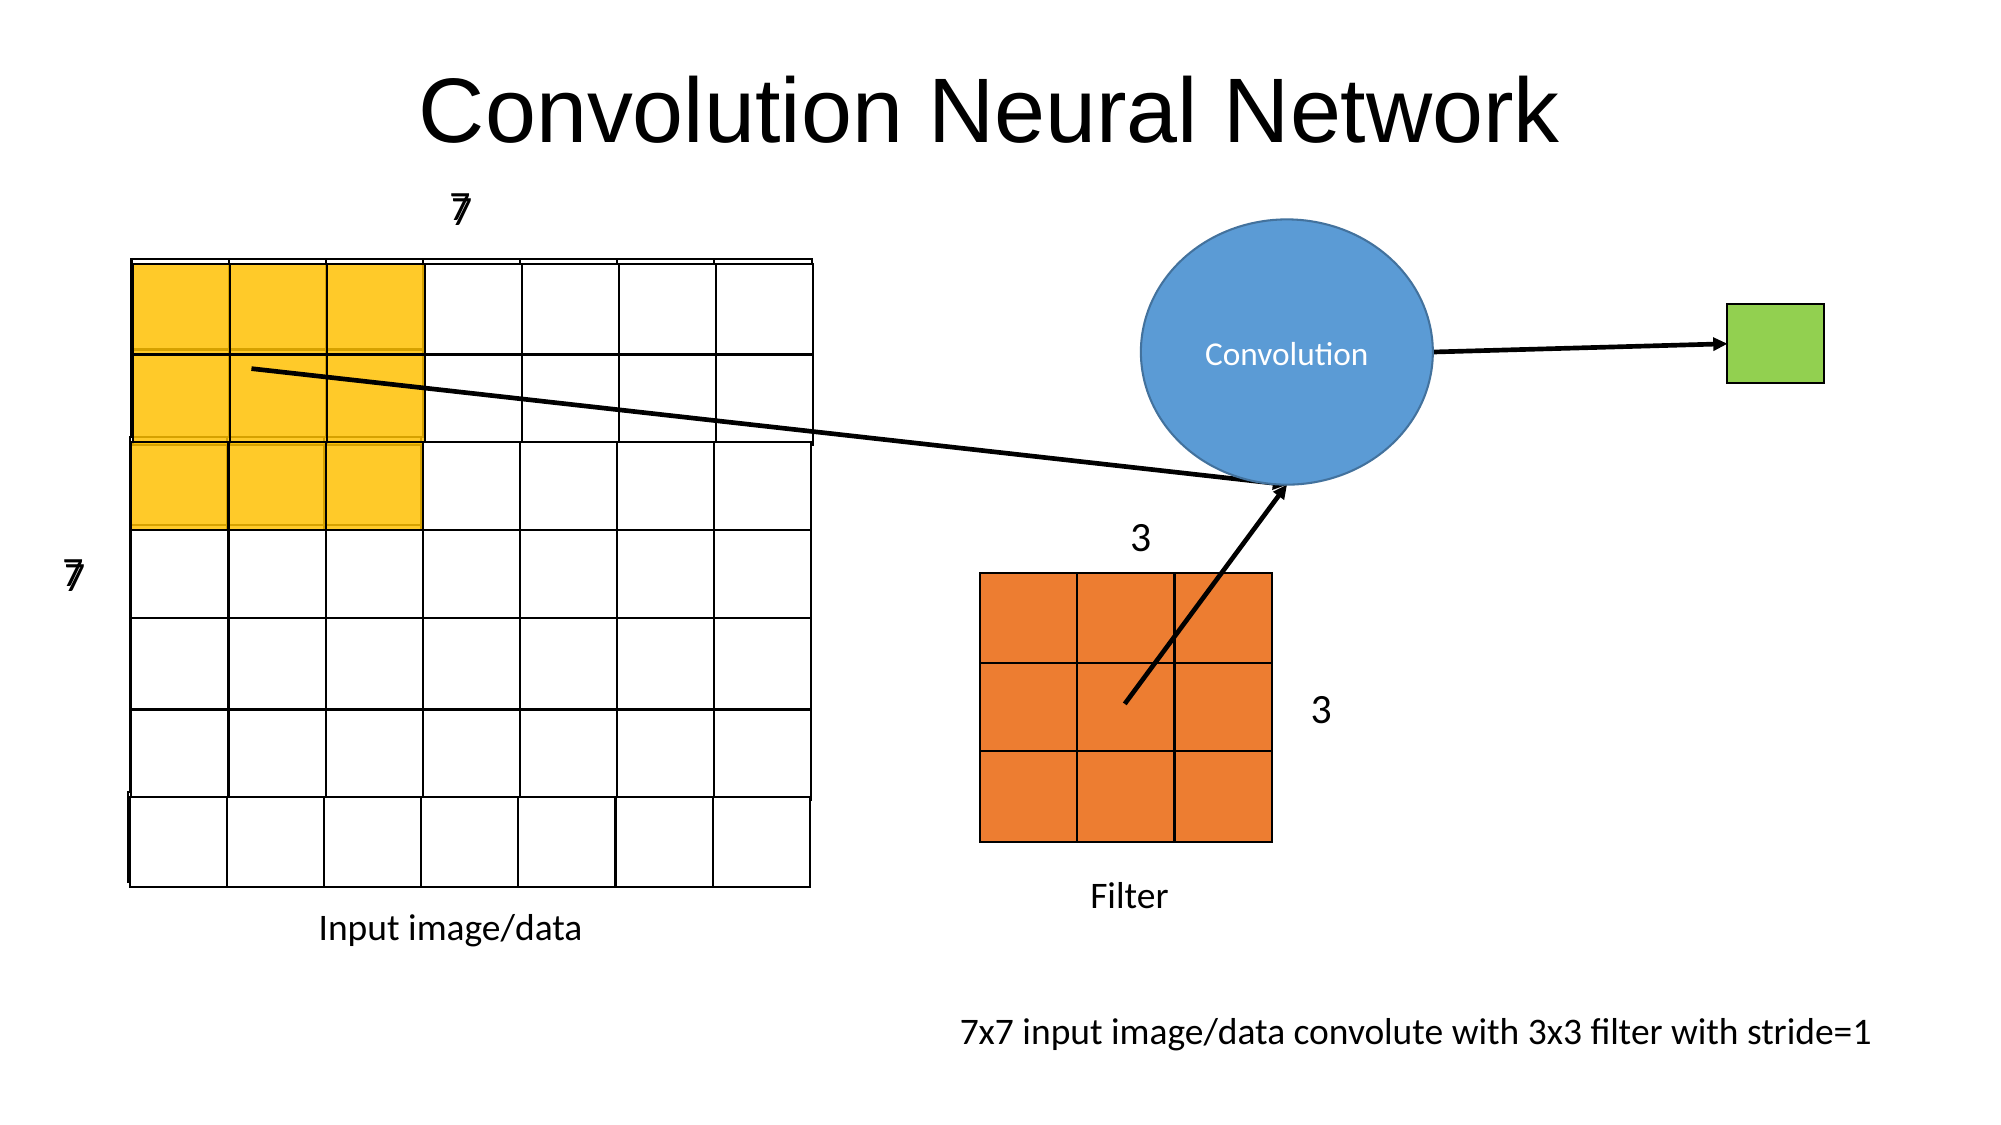

# Convolution Neural Network
7

7
7

7
Convolution

3

3
Filter
Input image/data
7x7 input image/data convolute with 3x3 filter with stride=1